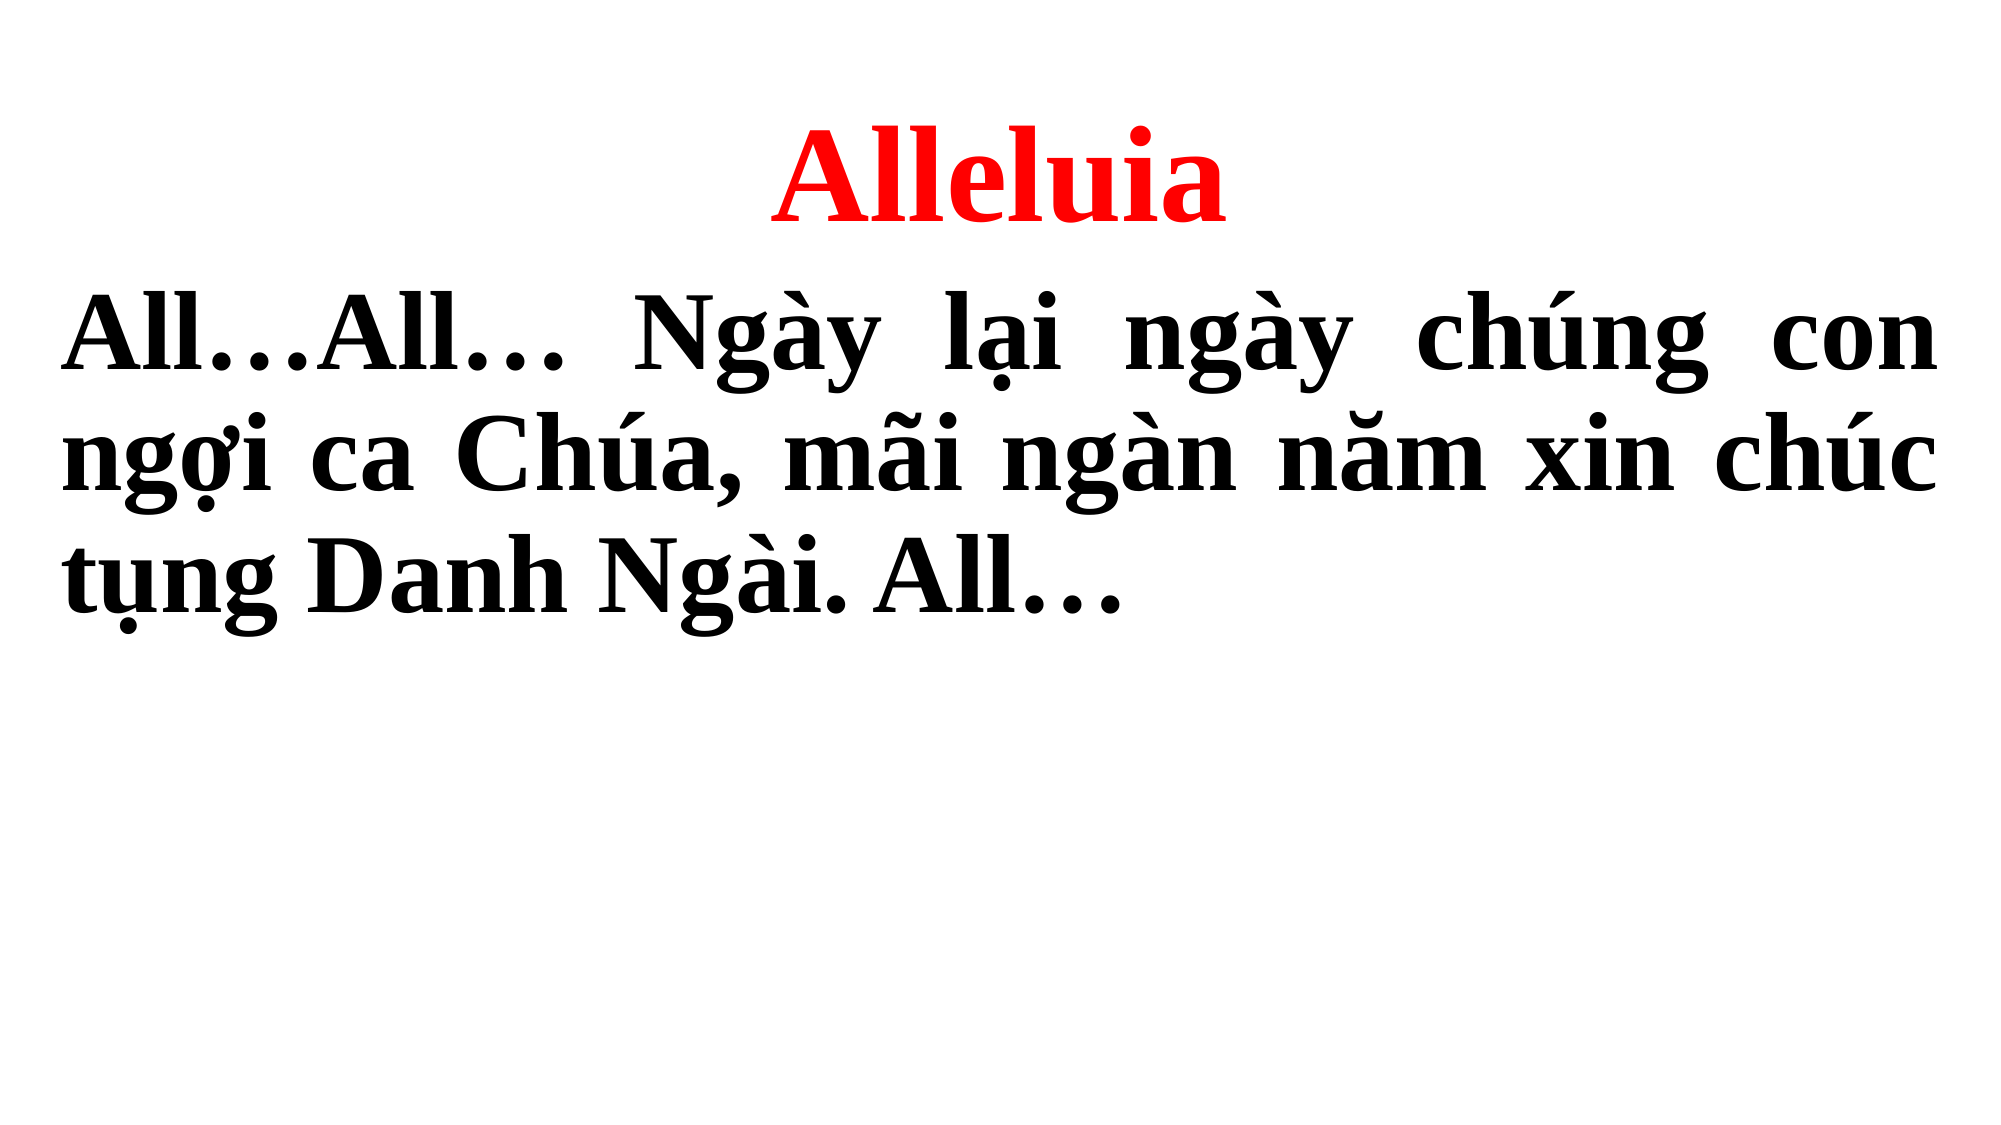

Alleluia
All…All… Ngày lại ngày chúng con ngợi ca Chúa, mãi ngàn năm xin chúc tụng Danh Ngài. All…